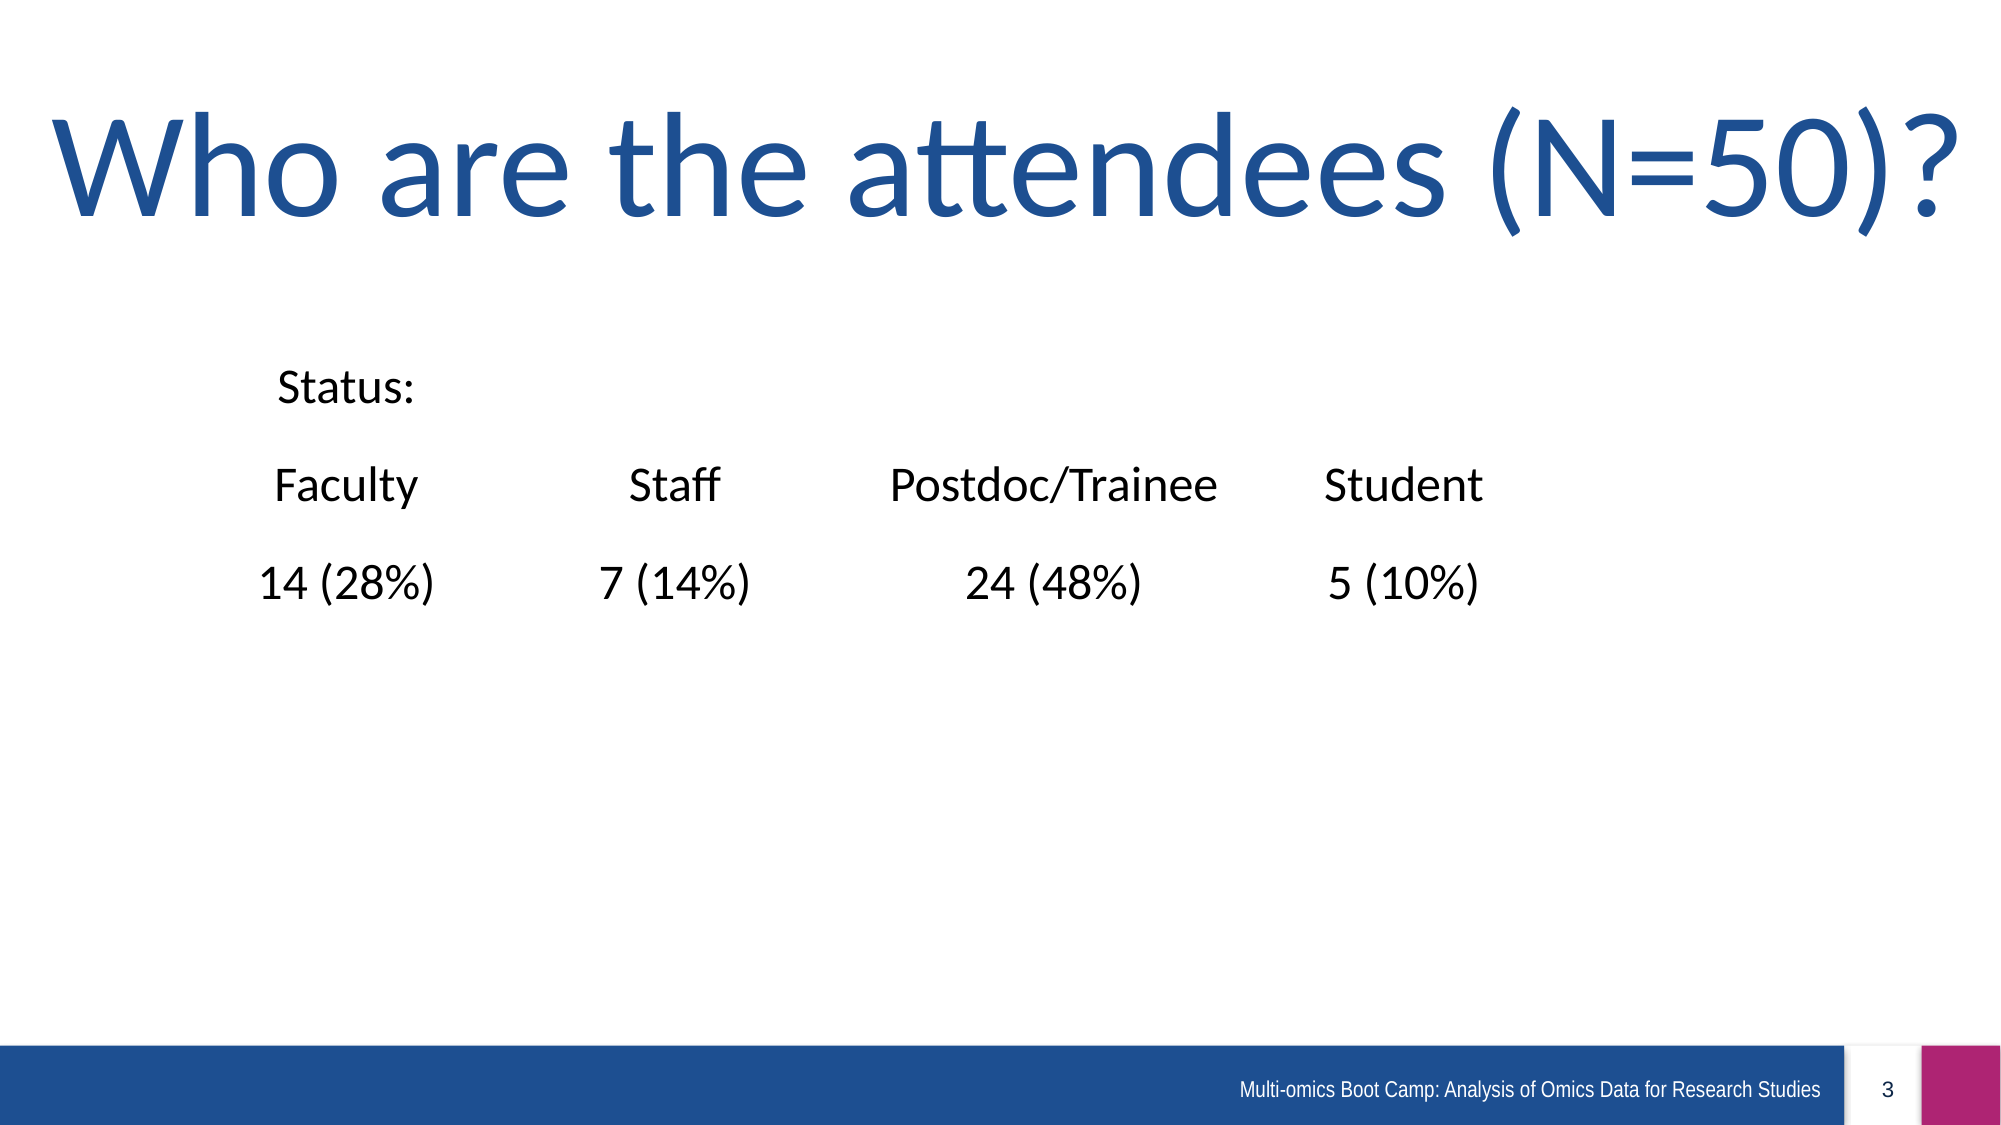

Who are the attendees (N=50)?
| Status: |  |  |  |
| --- | --- | --- | --- |
| Faculty | Staff | Postdoc/Trainee | Student |
| 14 (28%) | 7 (14%) | 24 (48%) | 5 (10%) |